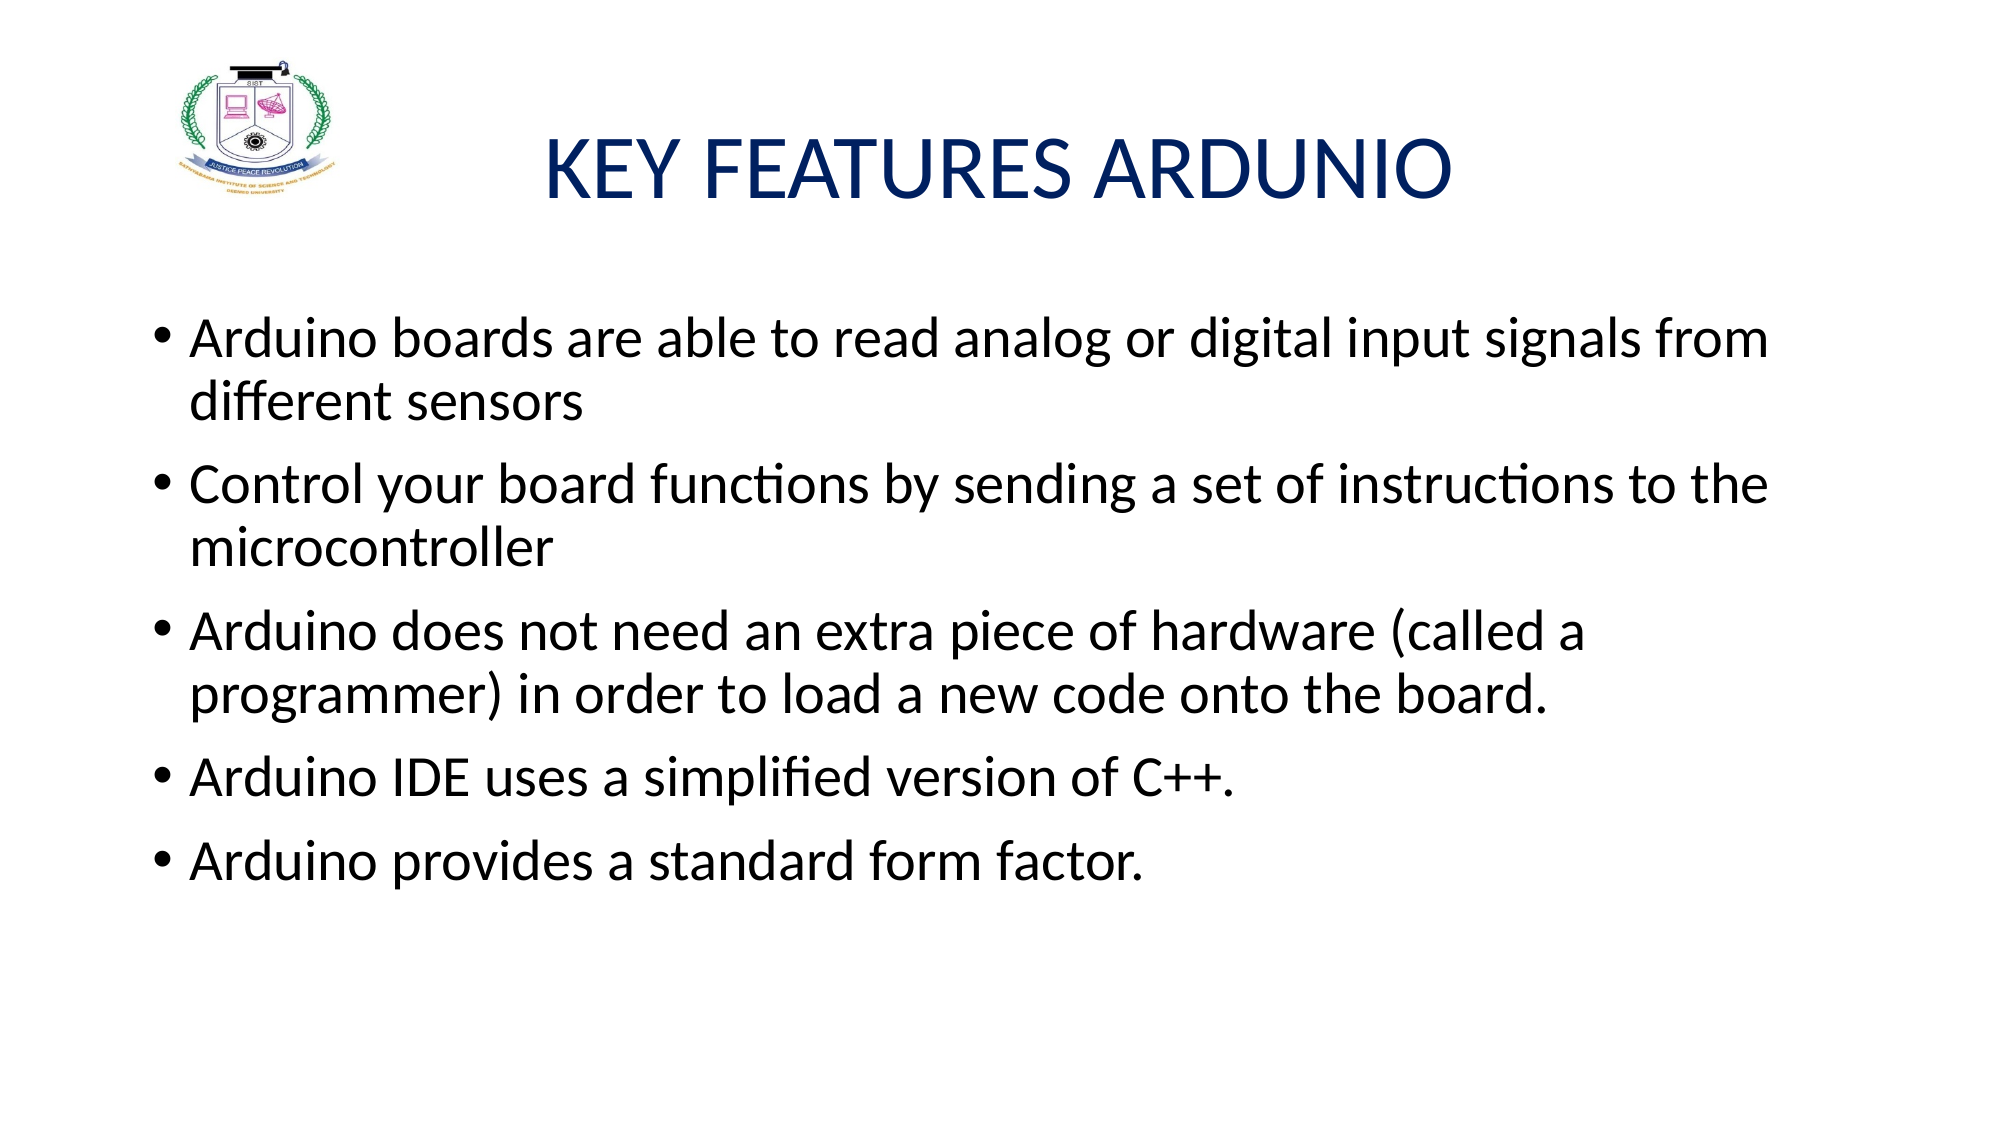

# key features ardunio
Arduino boards are able to read analog or digital input signals from different sensors
Control your board functions by sending a set of instructions to the microcontroller
Arduino does not need an extra piece of hardware (called a programmer) in order to load a new code onto the board.
Arduino IDE uses a simplified version of C++.
Arduino provides a standard form factor.